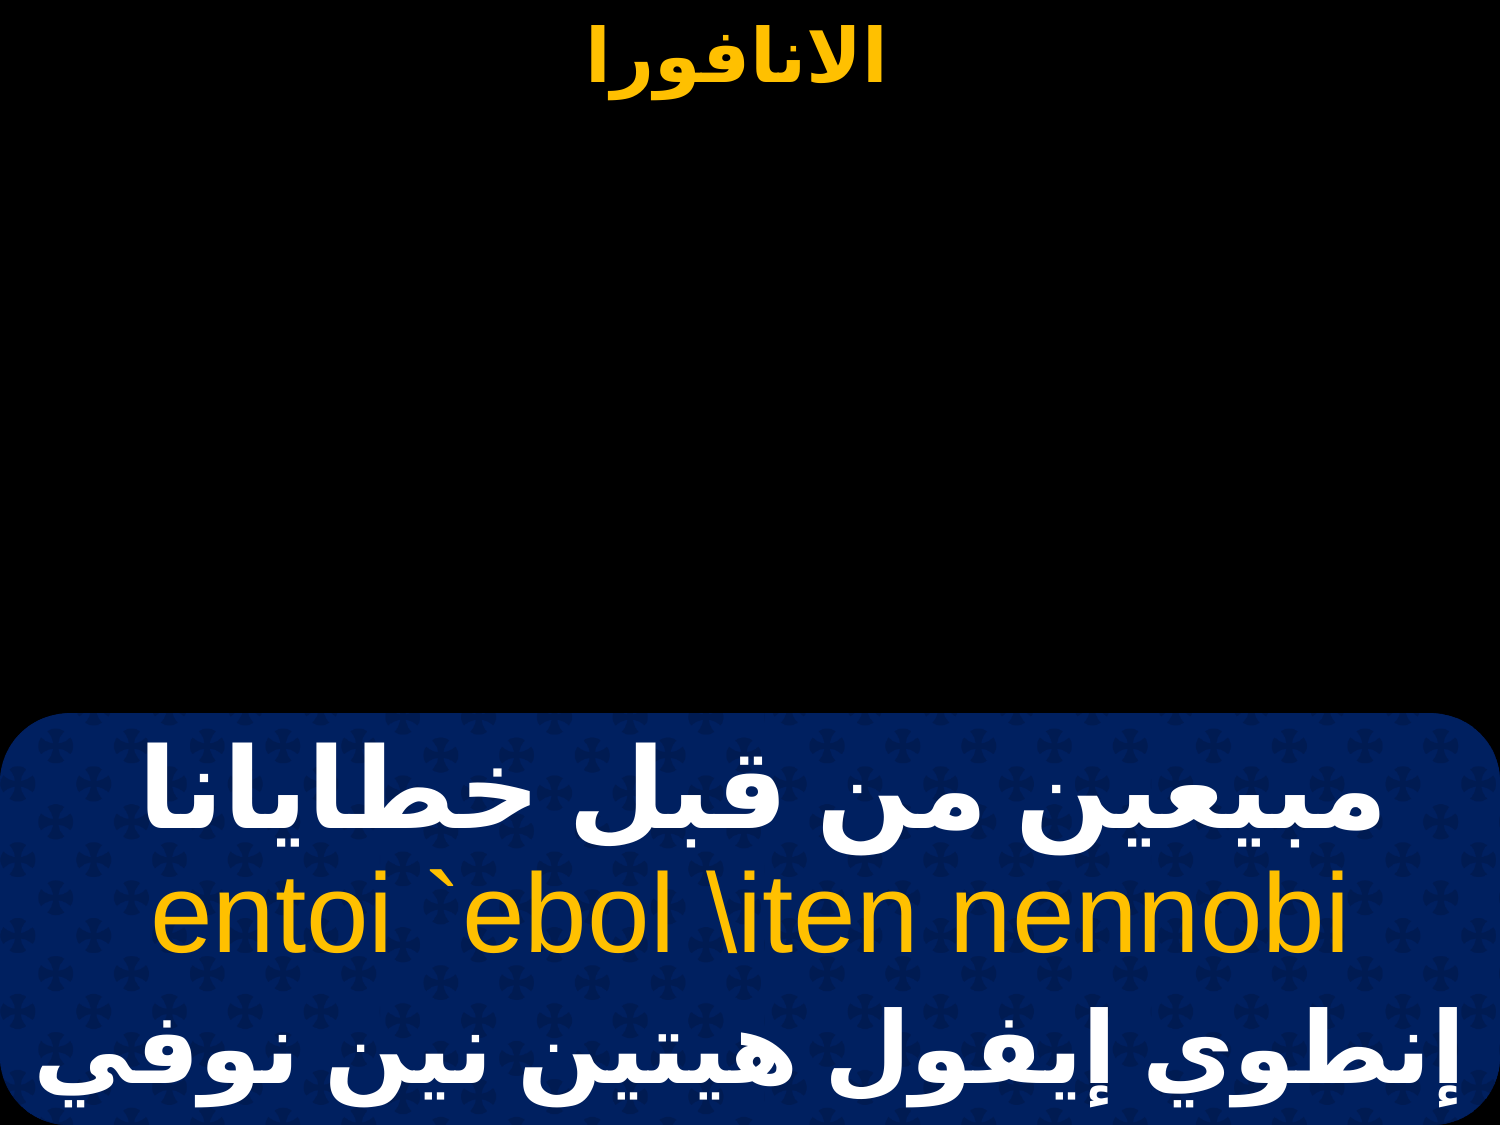

# مبيعين من قبل خطايانا
entoi `ebol \iten nennobi
إنطوي إيفول هيتين نين نوفي